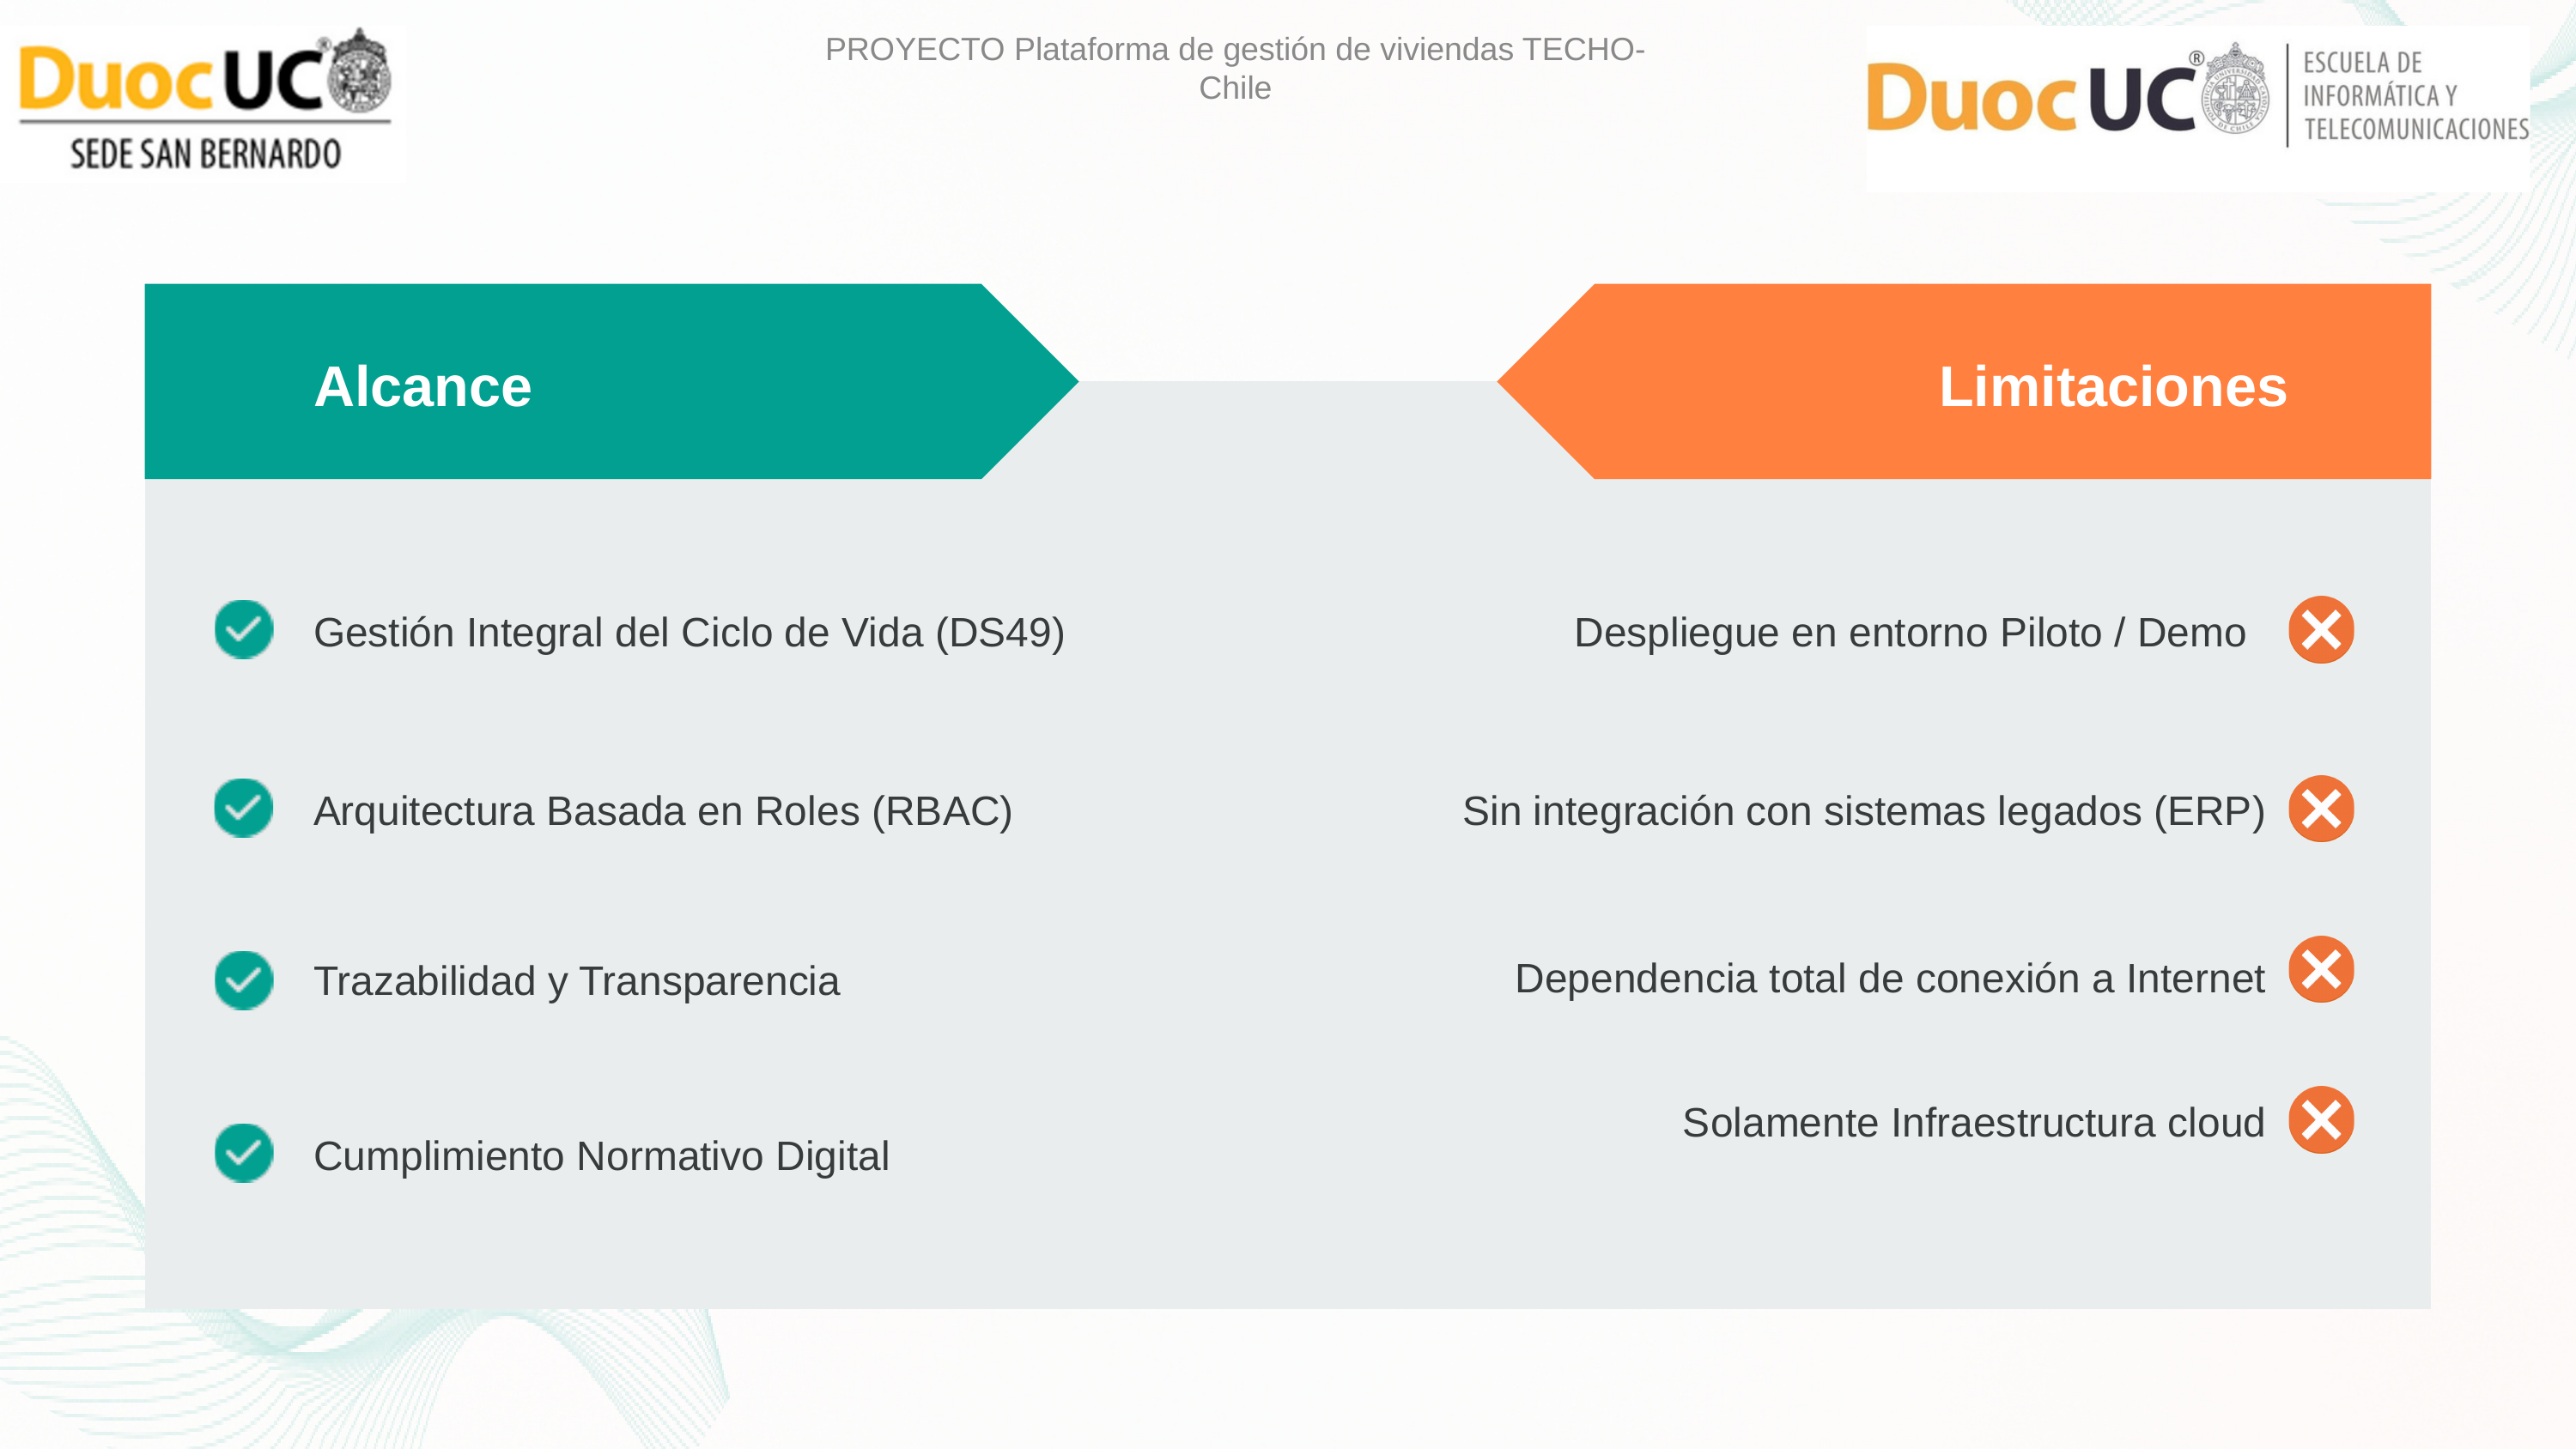

PROYECTO Plataforma de gestión de viviendas TECHO- Chile

Alcance
Limitaciones

Gestión Integral del Ciclo de Vida (DS49)
Despliegue en entorno Piloto / Demo

Arquitectura Basada en Roles (RBAC)
Sin integración con sistemas legados (ERP)

Dependencia total de conexión a Internet
Trazabilidad y Transparencia

Solamente Infraestructura cloud

Cumplimiento Normativo Digital